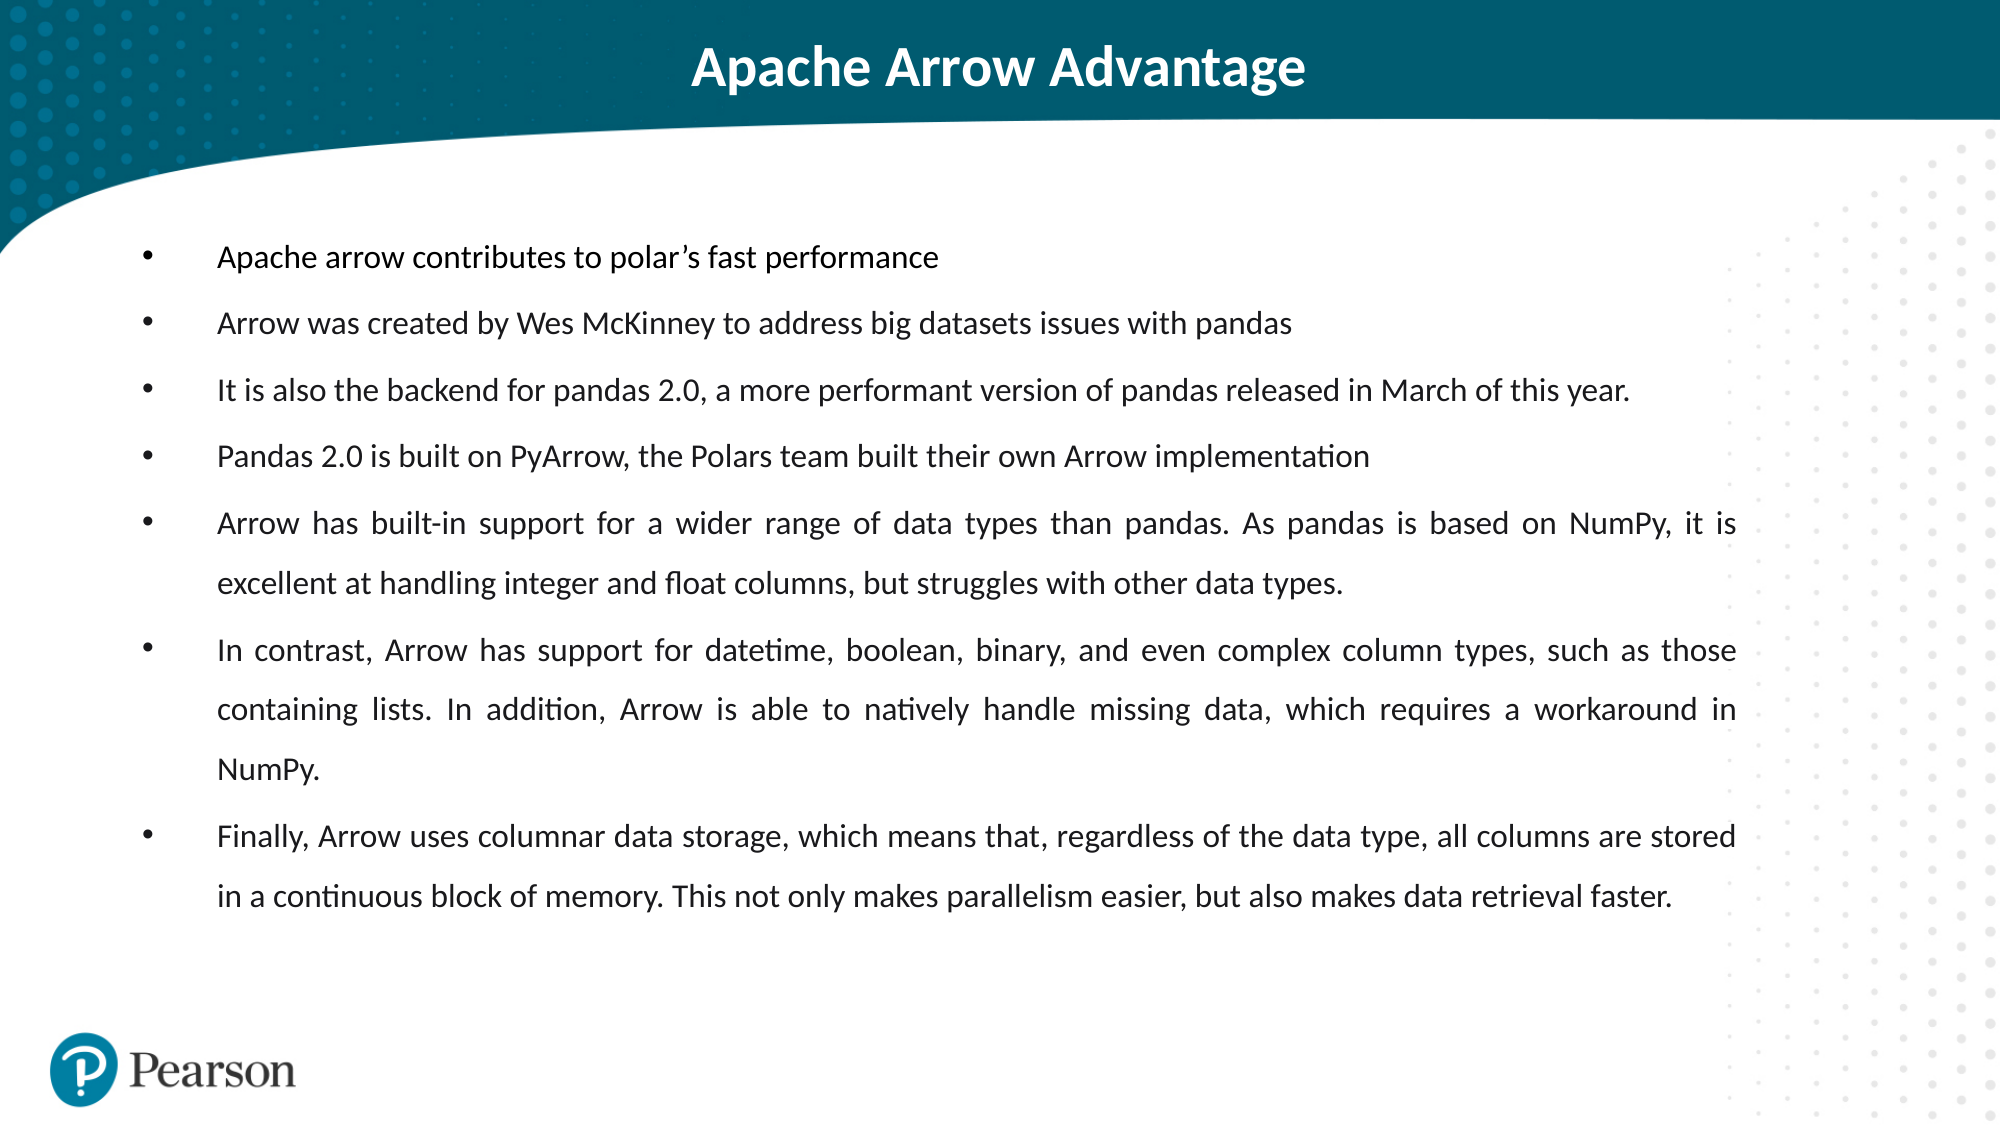

# Apache Arrow Advantage
Apache arrow contributes to polar’s fast performance
Arrow was created by Wes McKinney to address big datasets issues with pandas
It is also the backend for pandas 2.0, a more performant version of pandas released in March of this year.
Pandas 2.0 is built on PyArrow, the Polars team built their own Arrow implementation
Arrow has built-in support for a wider range of data types than pandas. As pandas is based on NumPy, it is excellent at handling integer and float columns, but struggles with other data types.
In contrast, Arrow has support for datetime, boolean, binary, and even complex column types, such as those containing lists. In addition, Arrow is able to natively handle missing data, which requires a workaround in NumPy.
Finally, Arrow uses columnar data storage, which means that, regardless of the data type, all columns are stored in a continuous block of memory. This not only makes parallelism easier, but also makes data retrieval faster.